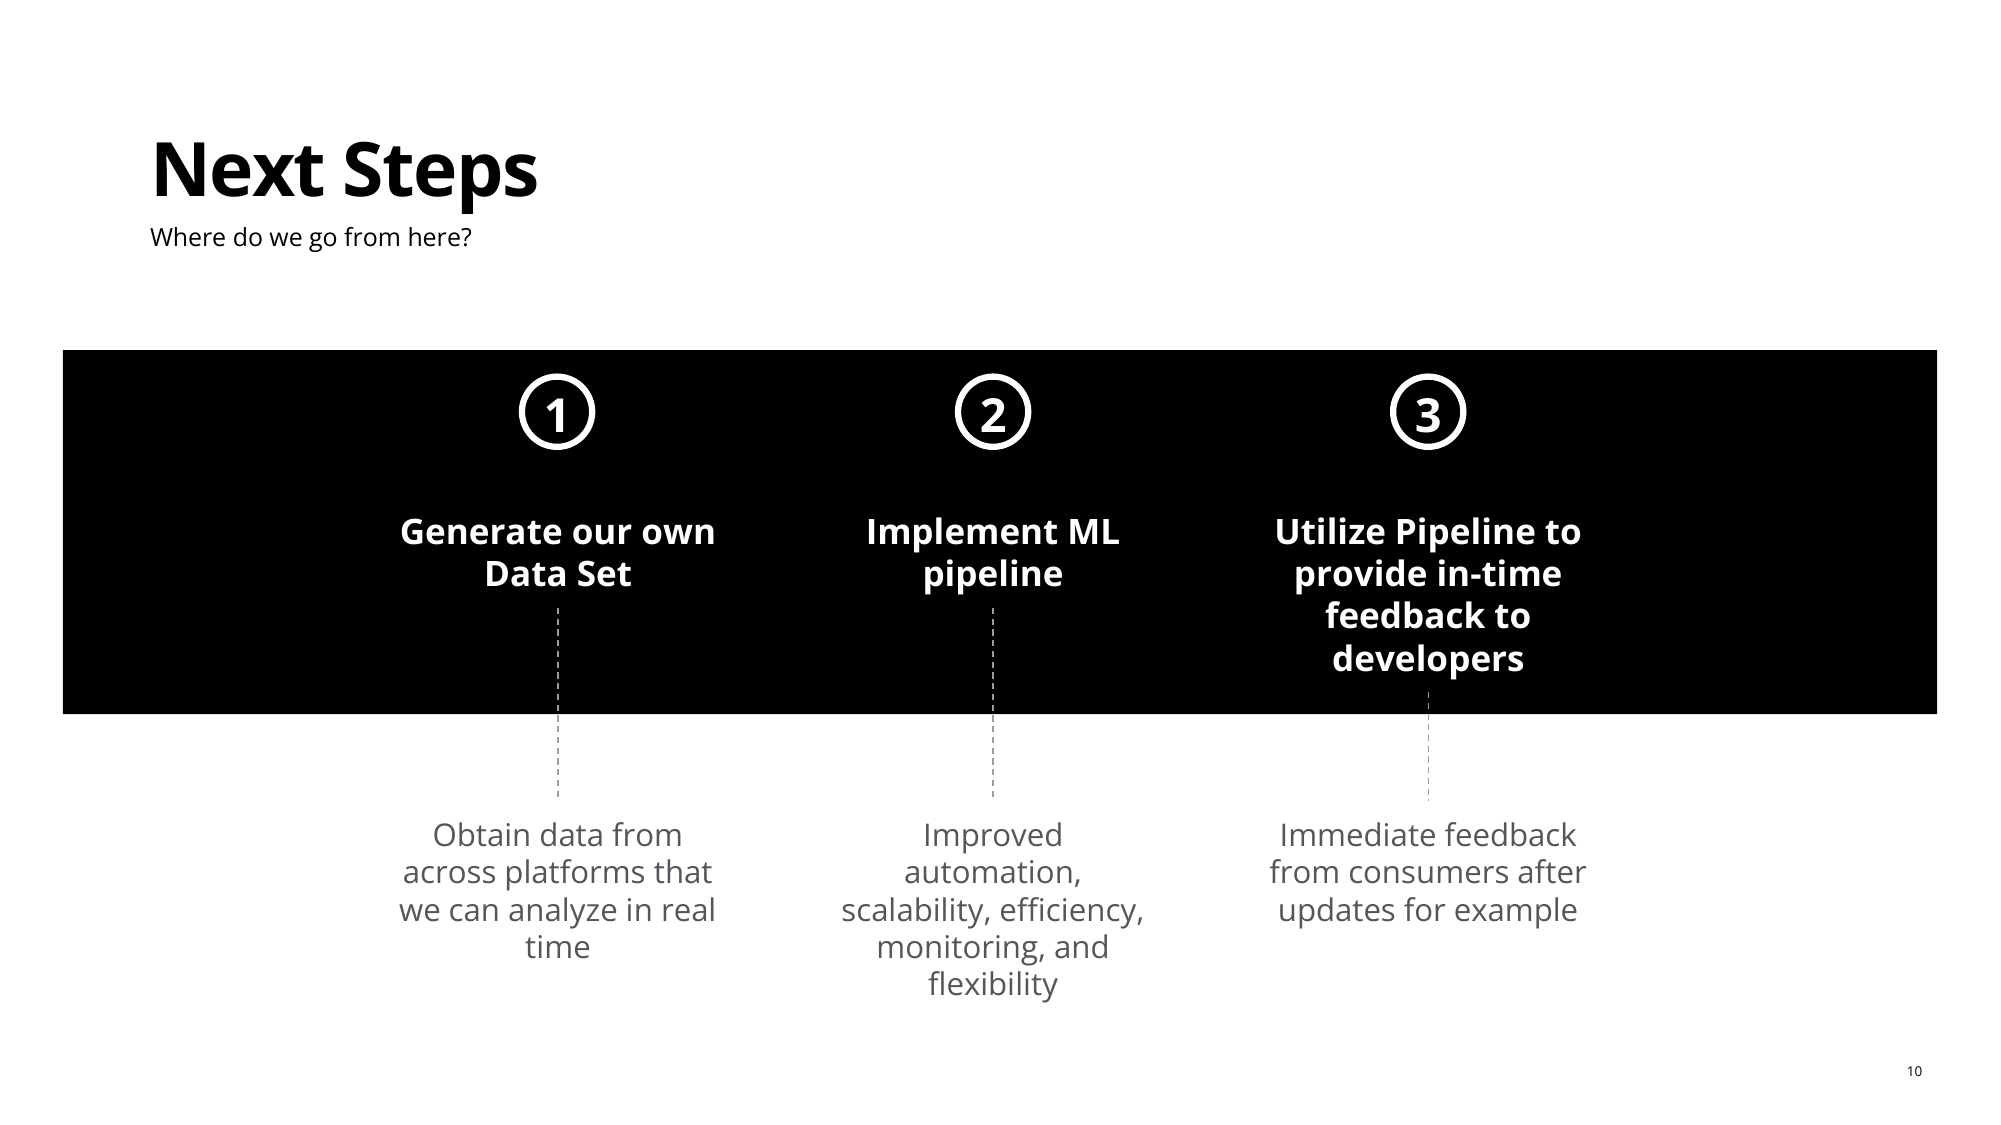

# Next Steps
Where do we go from here?

1
2
3
Generate our own Data Set
Implement ML pipeline
Utilize Pipeline to provide in-time feedback to developers
Obtain data from across platforms that we can analyze in real time
Improved automation, scalability, efficiency, monitoring, and flexibility

Immediate feedback from consumers after updates for example